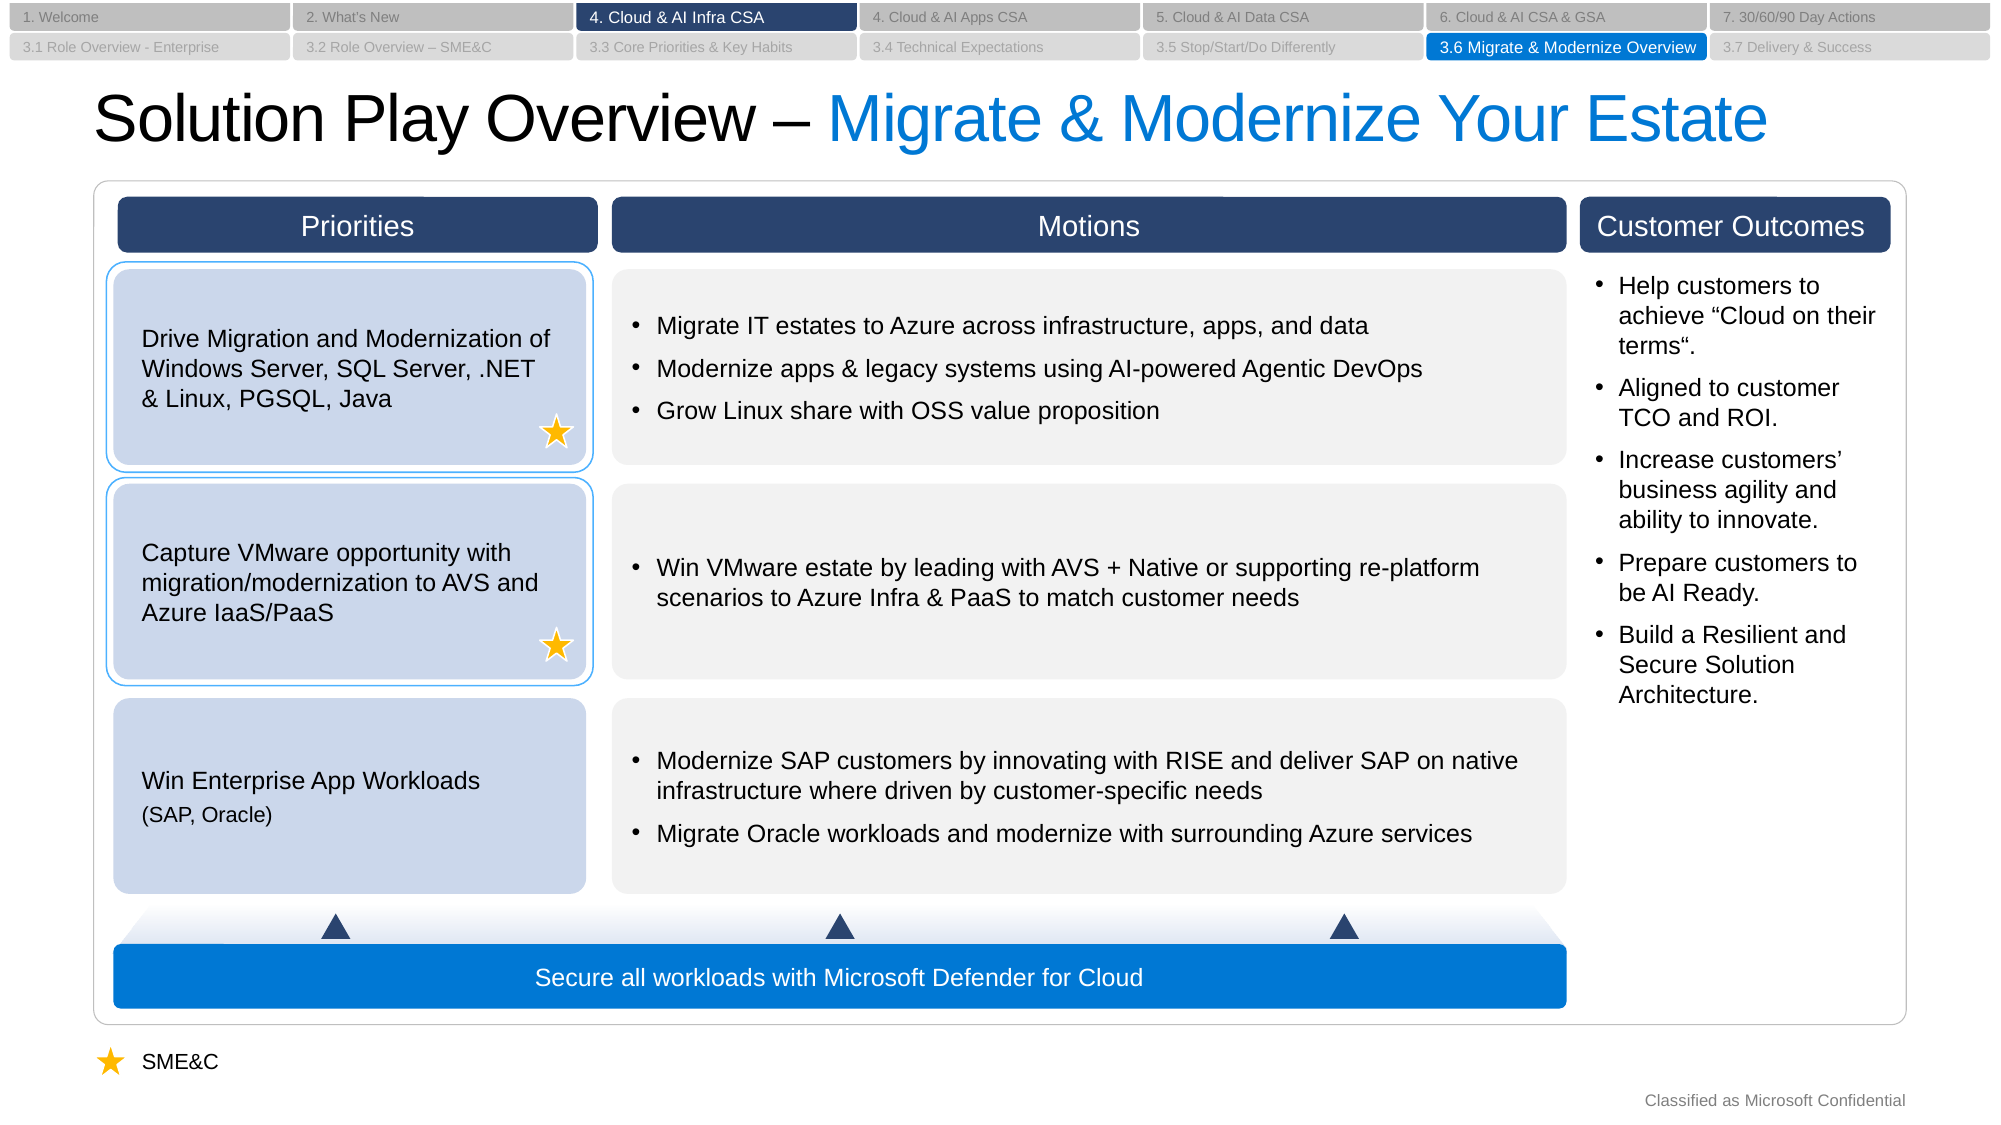

1. Welcome
2. What’s New
4. Cloud & AI Infra CSA
4. Cloud & AI Apps CSA
5. Cloud & AI Data CSA
6. Cloud & AI CSA & GSA
7. 30/60/90 Day Actions
3.1 Role Overview - Enterprise
3.2 Role Overview – SME&C
3.3 Core Priorities & Key Habits
3.4 Technical Expectations
3.5 Stop/Start/Do Differently
3.6 Migrate & Modernize Overview
3.7 Delivery & Success
# Solution Play Overview – Migrate & Modernize Your Estate

Priorities
Motions
Customer Outcomes

Drive Migration and Modernization of Windows Server, SQL Server, .NET & Linux, PGSQL, Java
Migrate IT estates to Azure across infrastructure, apps, and data​
Modernize apps & legacy systems using AI-powered Agentic DevOps ​
Grow Linux share with OSS value proposition
Help customers to achieve “Cloud on their terms“.
Aligned to customer TCO and ROI.
Increase customers’ business agility and ability to innovate.
Prepare customers to be AI Ready.
Build a Resilient and Secure Solution Architecture.

Capture VMware opportunity with migration/modernization to AVS and Azure IaaS/PaaS
Win VMware estate by leading with AVS + Native or supporting re-platform scenarios to Azure Infra & PaaS to match customer needs​

Win Enterprise App Workloads
(SAP, Oracle)
Modernize SAP customers by innovating with RISE and deliver SAP on native infrastructure where driven by customer-specific needs​
Migrate Oracle workloads and modernize with surrounding Azure services​

Secure all workloads with Microsoft Defender for Cloud

SME&C